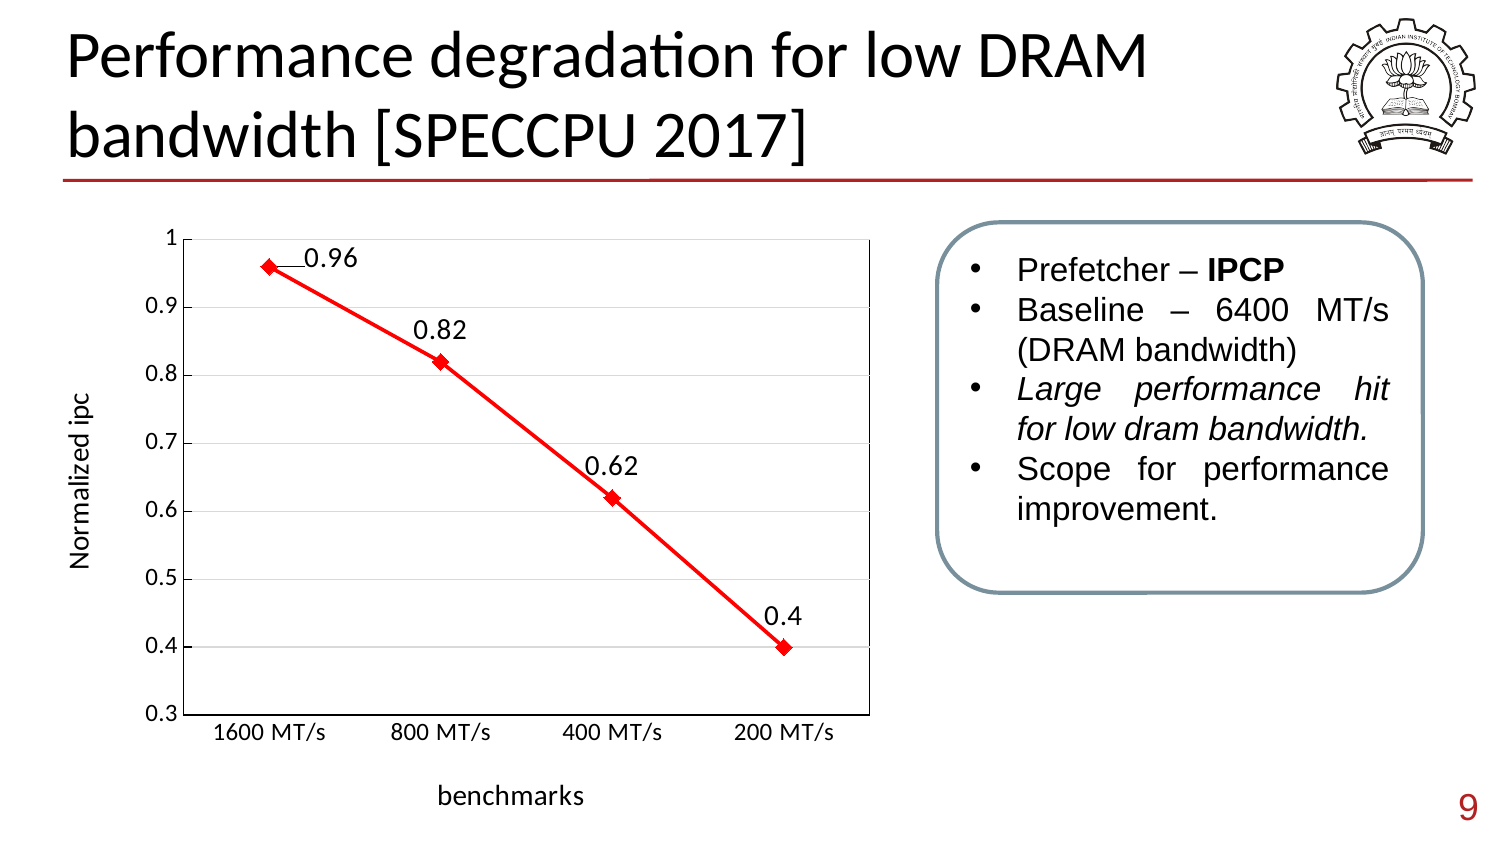

# Performance degradation for low DRAM bandwidth [SPECCPU 2017]

### Chart

| Category | Normalized IPC |
|---|---|
| 1600 MT/s | 0.96 |
| 800 MT/s | 0.82 |
| 400 MT/s | 0.62 |
| 200 MT/s | 0.4 |
Prefetcher – IPCP
Baseline – 6400 MT/s (DRAM bandwidth)
Large performance hit for low dram bandwidth.
Scope for performance improvement.

9